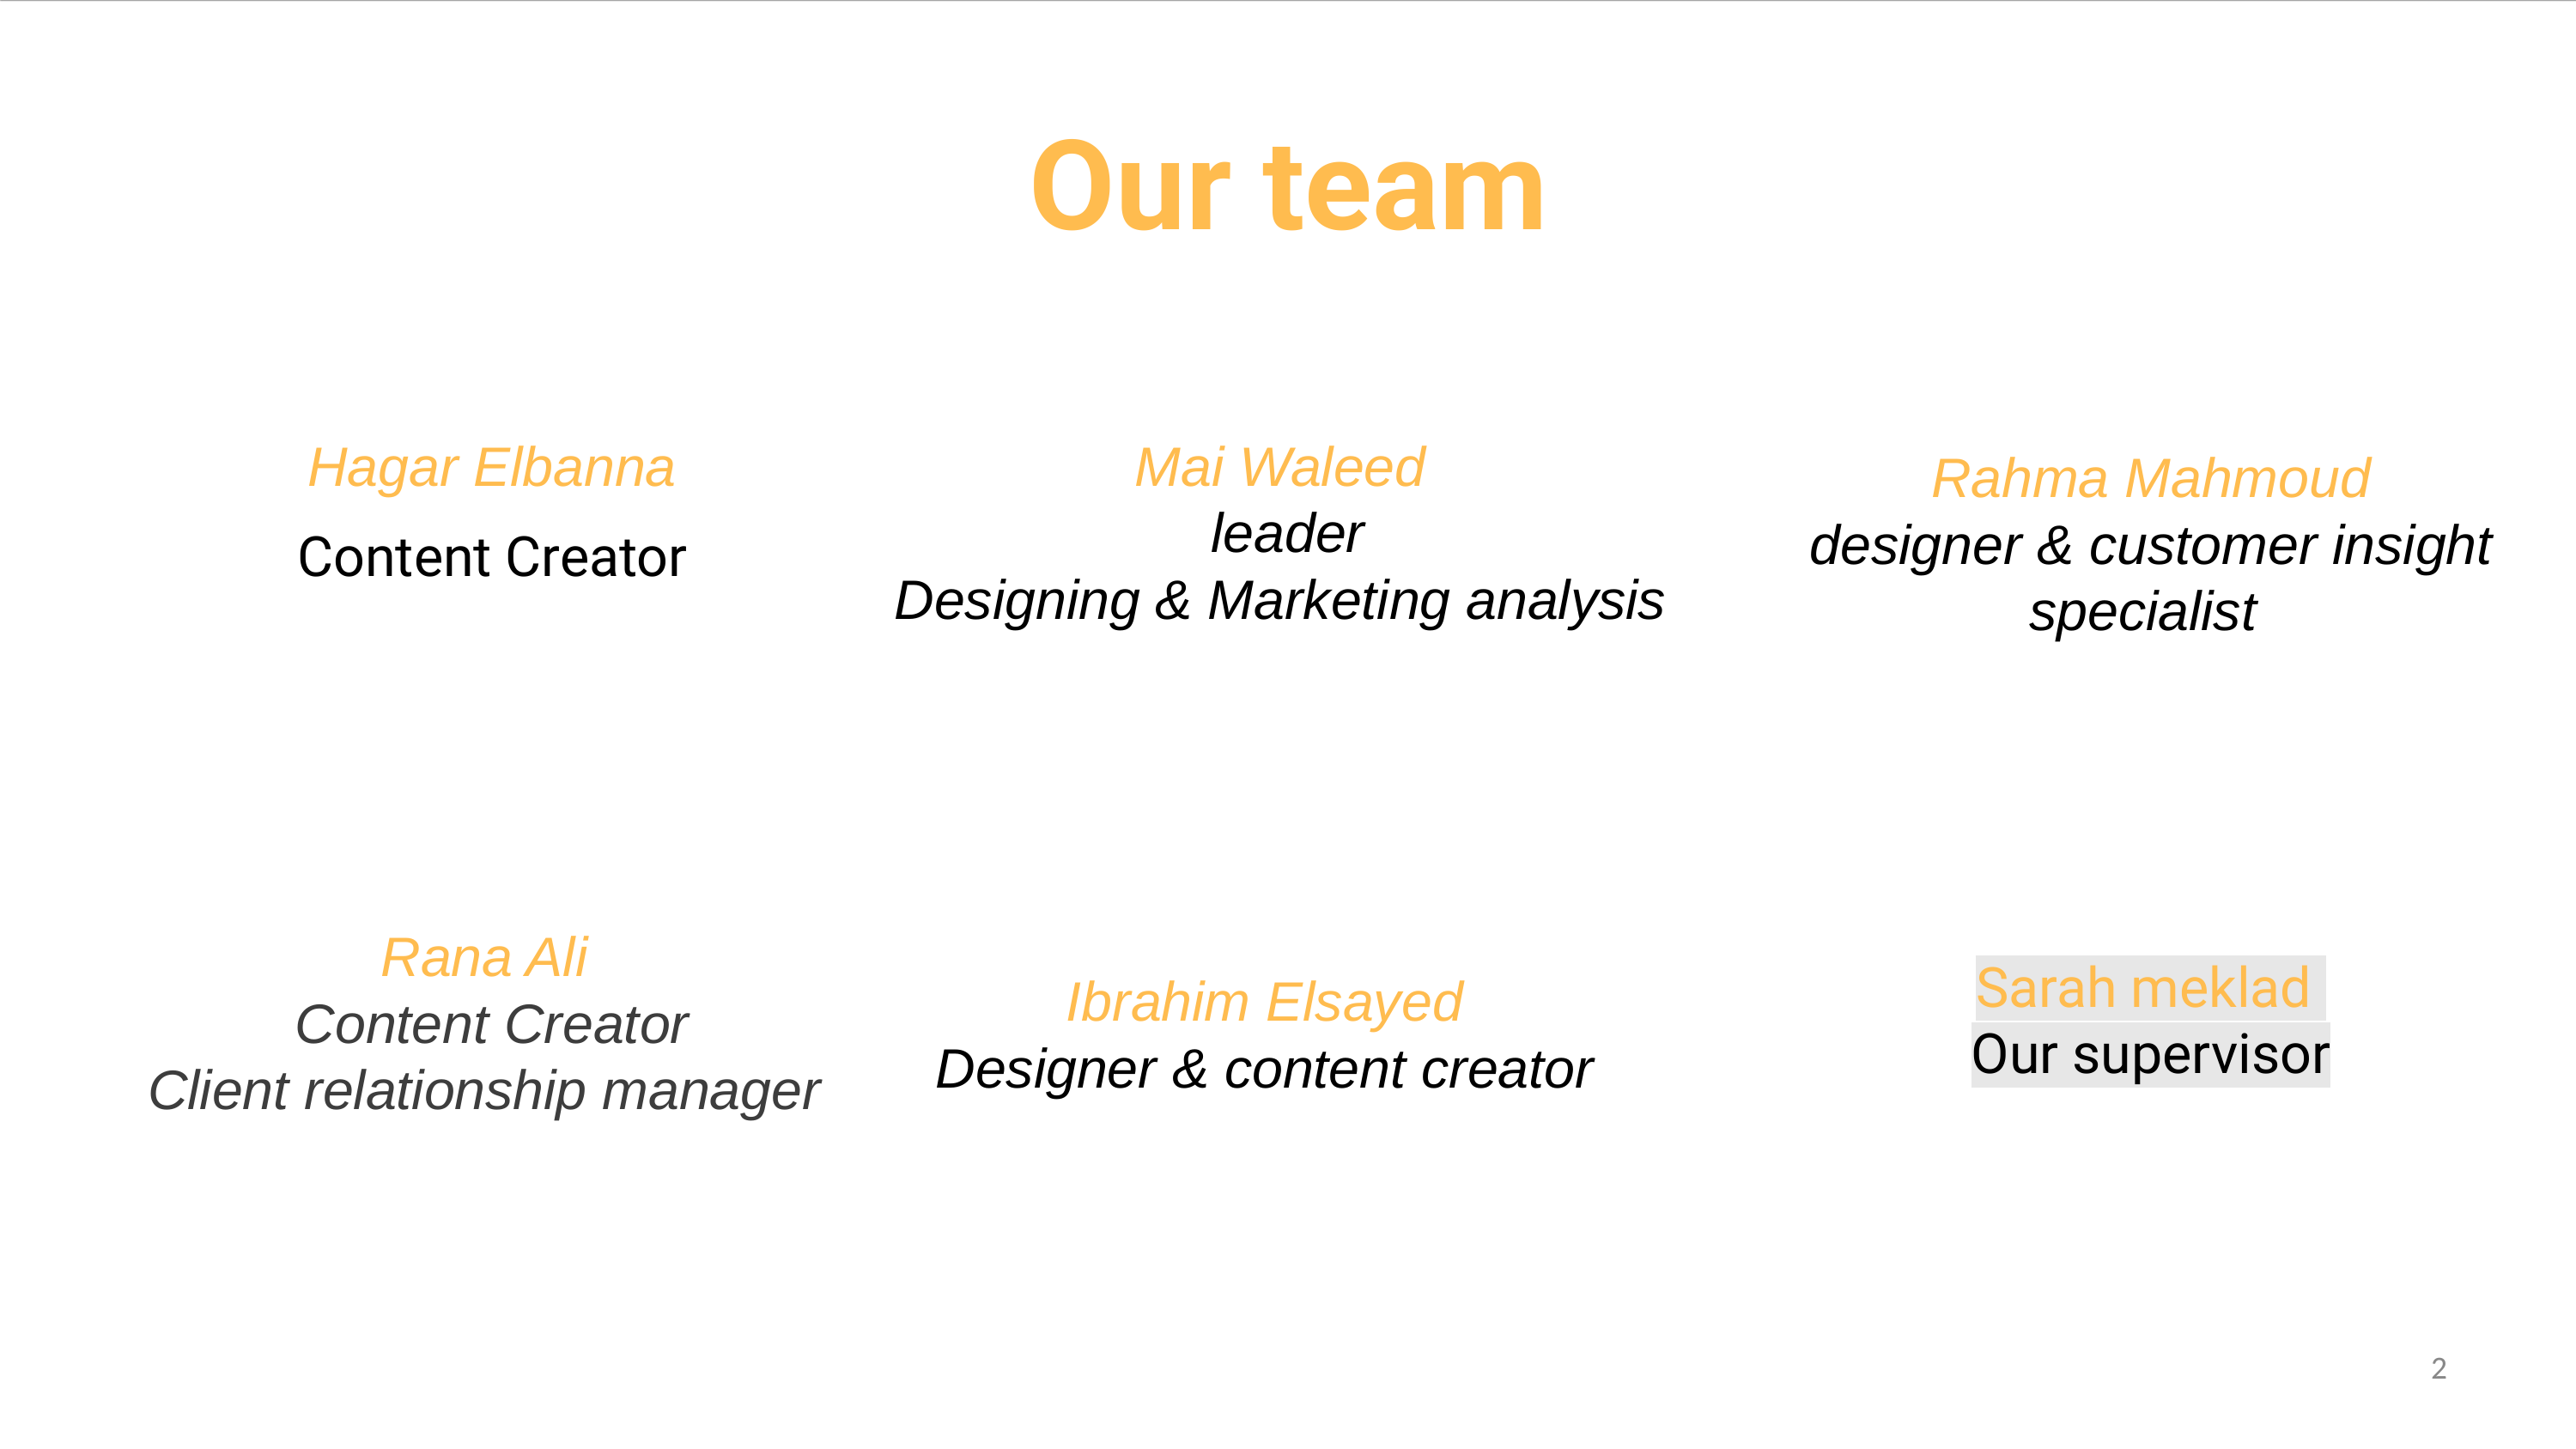

# Our team
Hagar Elbanna
Content Creator
Mai Waleed
leader
Designing & Marketing analysis
Rahma Mahmoud
designer & customer insight specialist
Rana Ali
Content Creator
Client relationship manager
Sarah meklad
Our supervisor
Ibrahim Elsayed
Designer & content creator
2